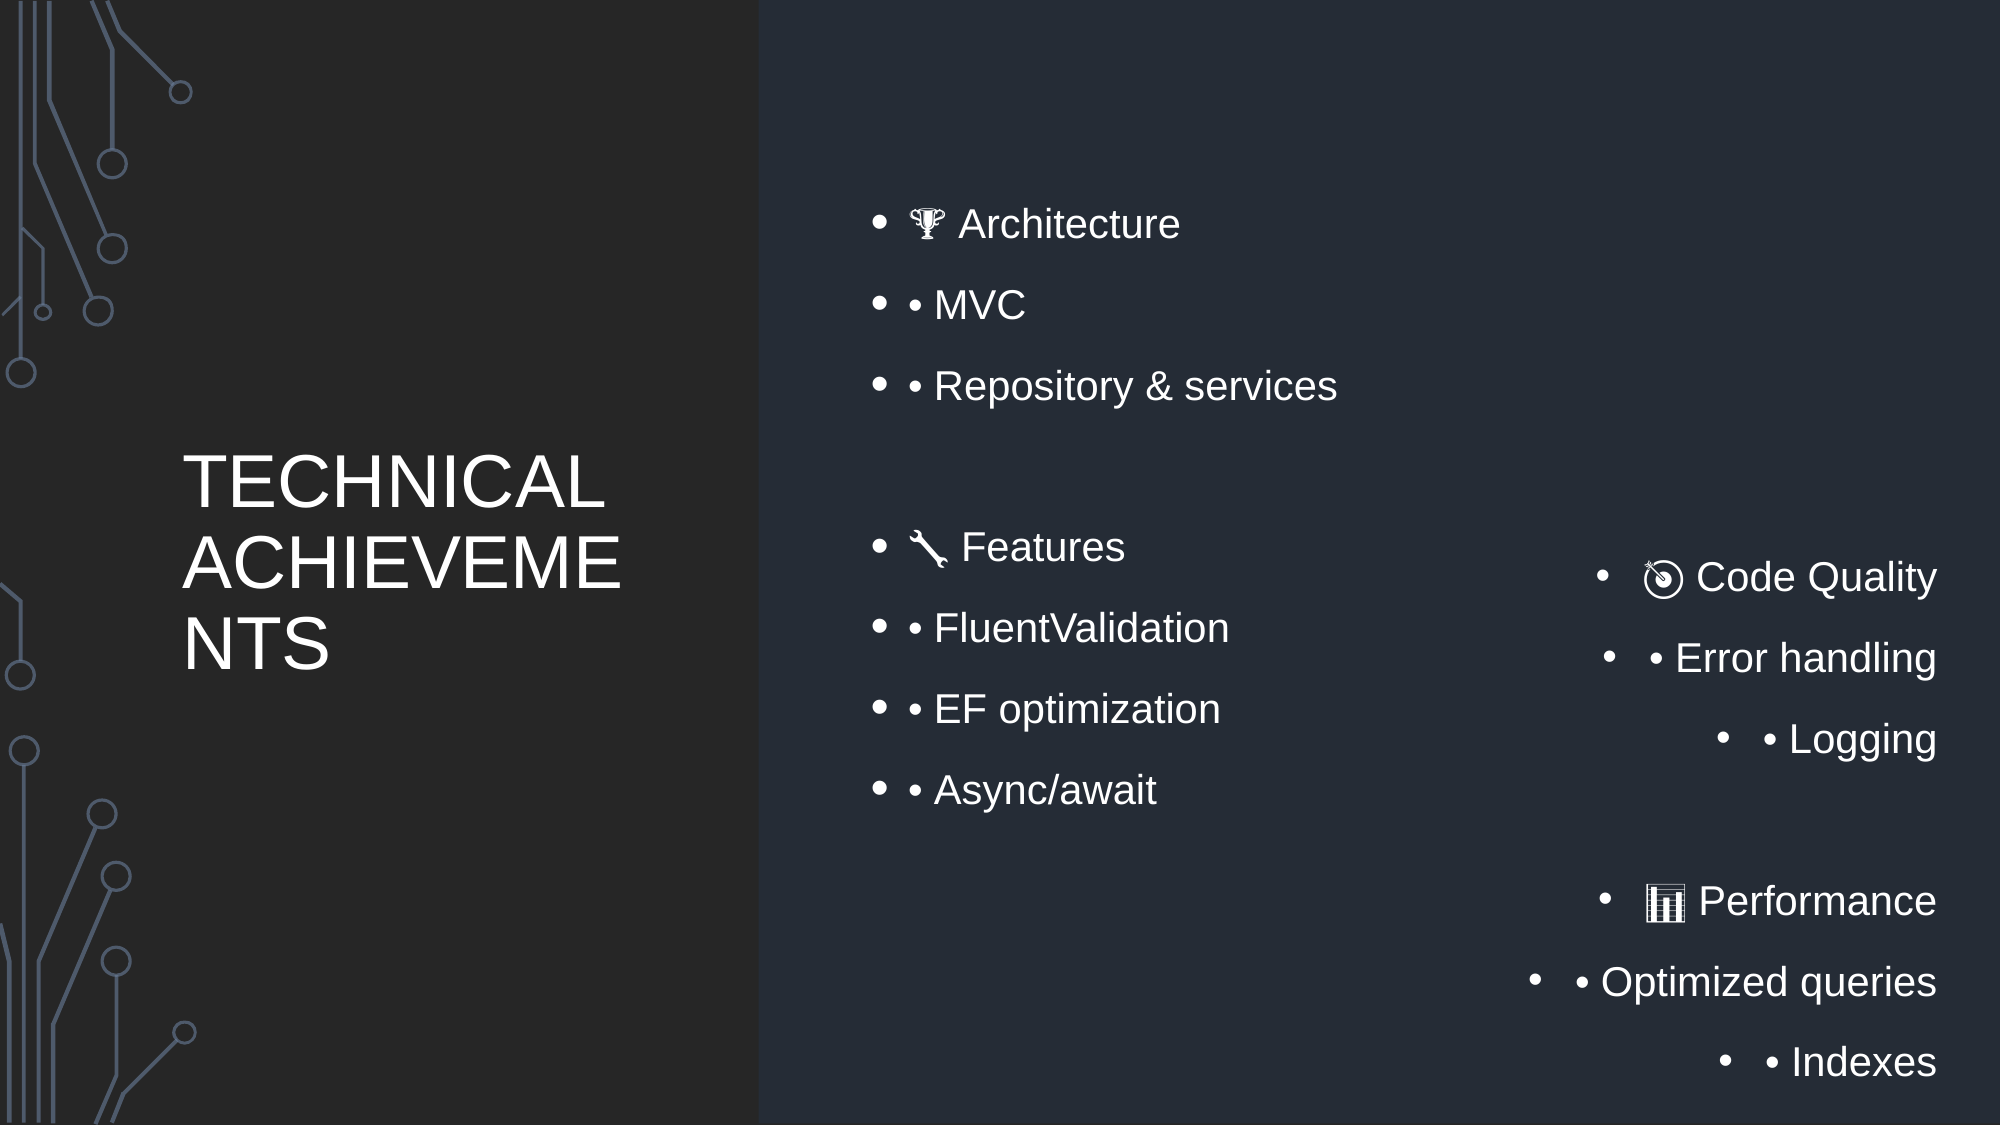

# Technical Achievements
🏆 Architecture
• MVC
• Repository & services

🔧 Features
• FluentValidation
• EF optimization
• Async/await

🎯 Code Quality
• Error handling
• Logging

📊 Performance
• Optimized queries
• Indexes